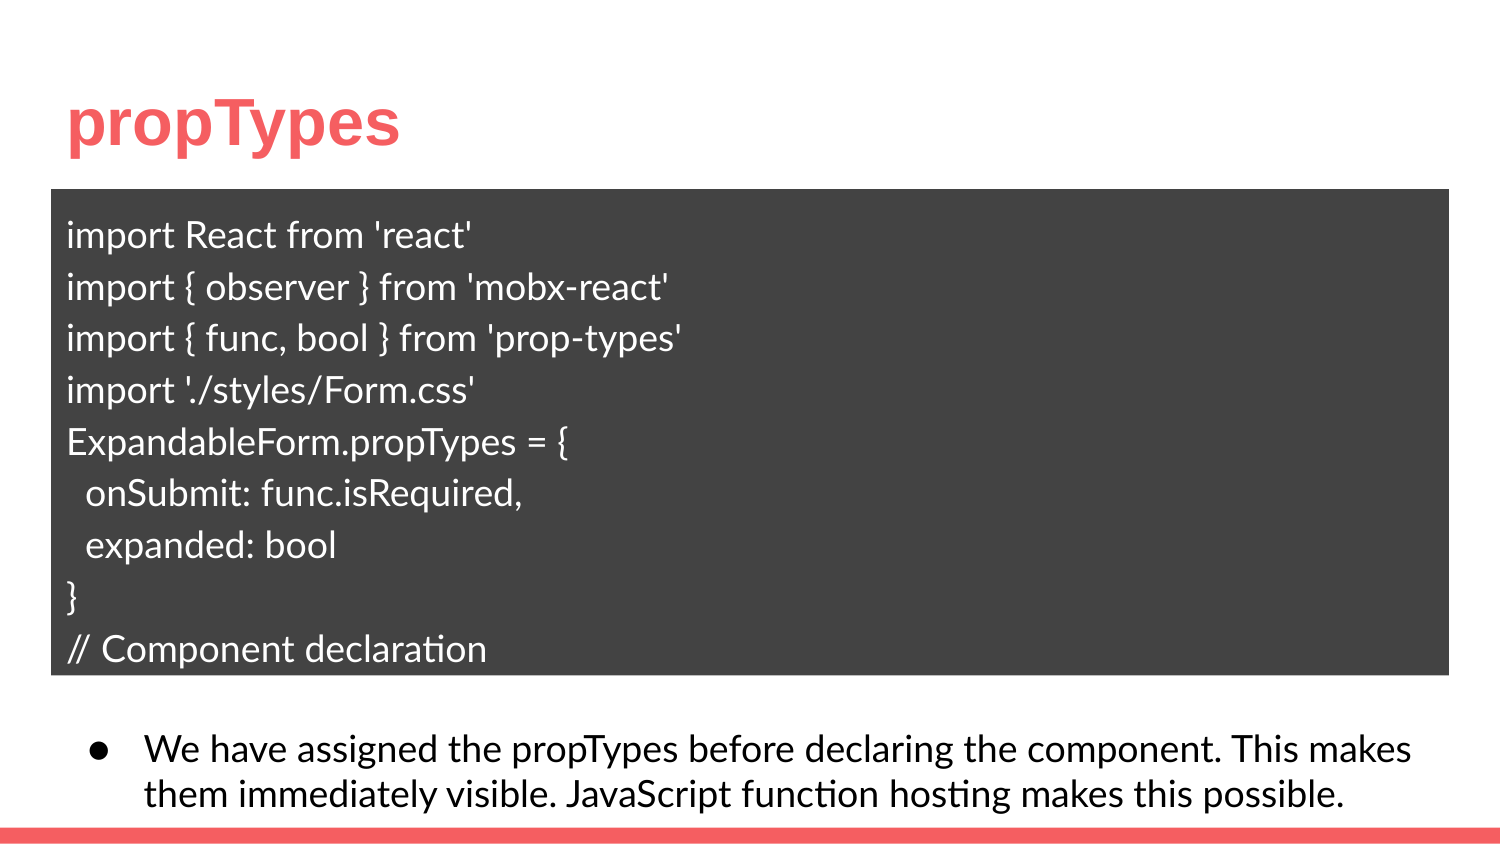

# propTypes
import React from 'react'
import { observer } from 'mobx-react'
import { func, bool } from 'prop-types'
import './styles/Form.css'
ExpandableForm.propTypes = {
  onSubmit: func.isRequired,
  expanded: bool
}
// Component declaration
We have assigned the propTypes before declaring the component. This makes them immediately visible. JavaScript function hosting makes this possible.